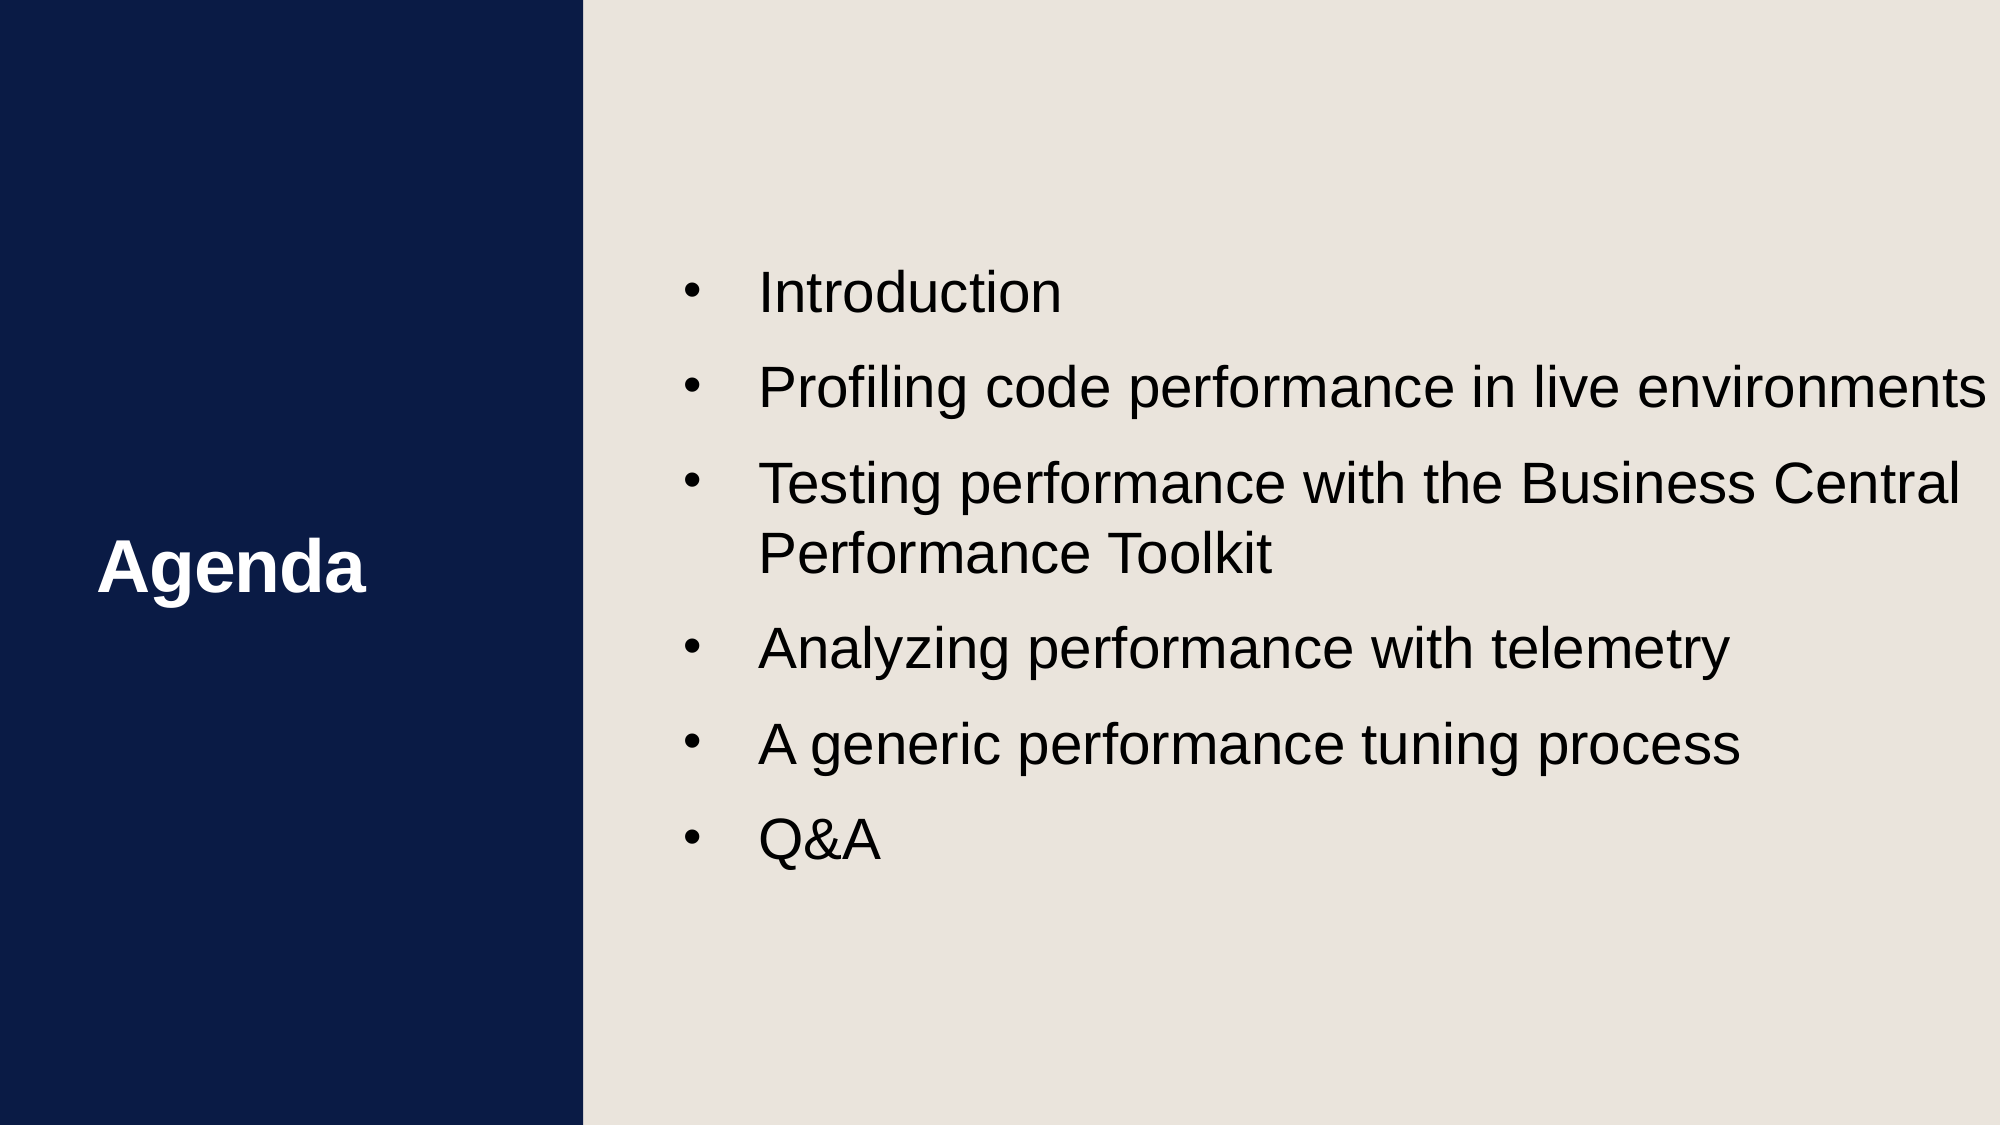

Introduction
Profiling code performance in live environments
Testing performance with the Business Central Performance Toolkit
Analyzing performance with telemetry
A generic performance tuning process
Q&A
# Agenda